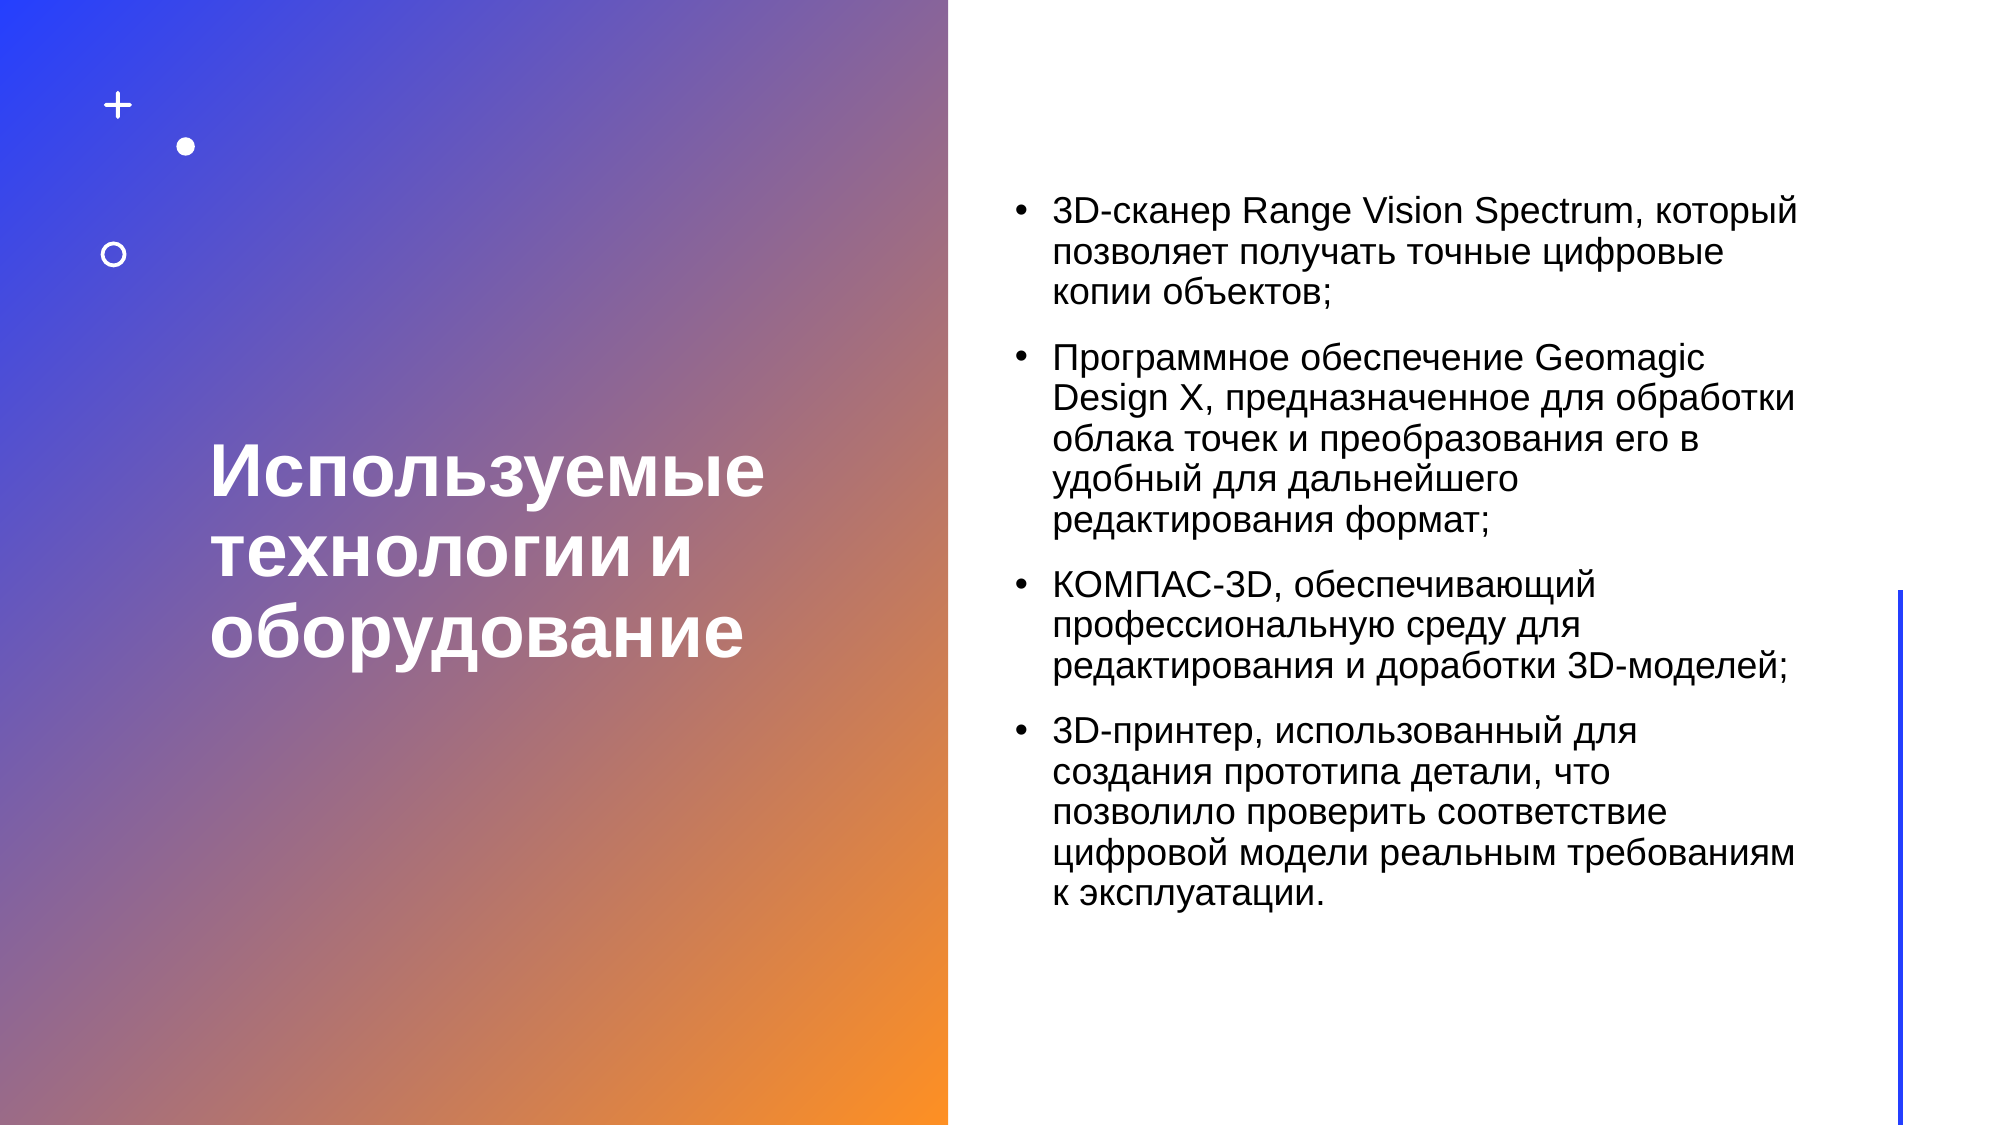

# Используемые технологии и оборудование
3D-сканер Range Vision Spectrum, который позволяет получать точные цифровые копии объектов;
Программное обеспечение Geomagic Design X, предназначенное для обработки облака точек и преобразования его в удобный для дальнейшего редактирования формат;
КОМПАС-3D, обеспечивающий профессиональную среду для редактирования и доработки 3D-моделей;
3D-принтер, использованный для создания прототипа детали, что позволило проверить соответствие цифровой модели реальным требованиям к эксплуатации.